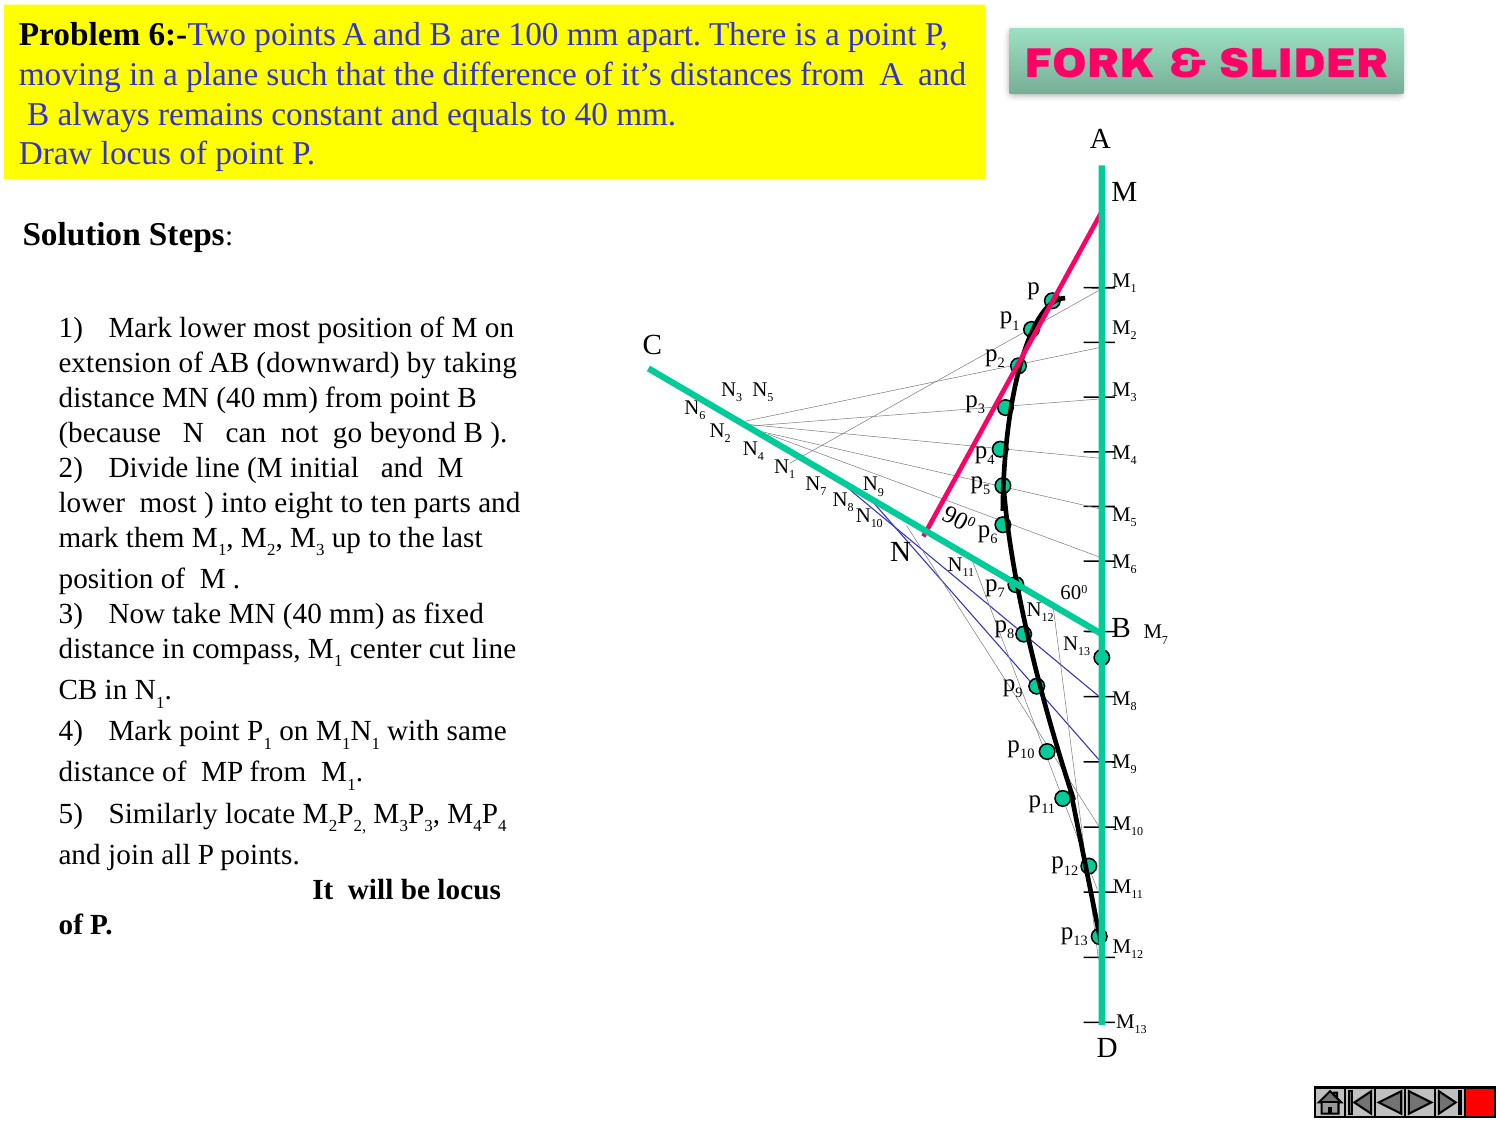

Problem 6:-Two points A and B are 100 mm apart. There is a point P, moving in a plane such that the difference of it’s distances from  A  and  B always remains constant and equals to 40 mm.
Draw locus of point P.
FORK & SLIDER
A

C

B
D
M

900
N
Solution Steps:

M1
M2
M3
M4
M5
M6
M7
M8
M9
M10
M11
M12
M13
p

p1

1)      Mark lower most position of M on extension of AB (downward) by taking distance MN (40 mm) from point B (because   N   can  not  go beyond B ).
2)      Divide line (M initial   and  M lower  most ) into eight to ten parts and mark them M1, M2, M3 up to the last position of  M .
3)      Now take MN (40 mm) as fixed distance in compass, M1 center cut line CB in N1.
4)      Mark point P1 on M1N1 with same distance of  MP from  M1.
5)      Similarly locate M2P2, M3P3, M4P4 and join all P points.                                                                  It  will be locus of P.

p2

N3
N5
p3
N6

N2

p4
N4

N1
p5
N7
N9

N8

N10
p6

N11
p7

600

N12
p8
N13

p9

p10

p11

p12

p13